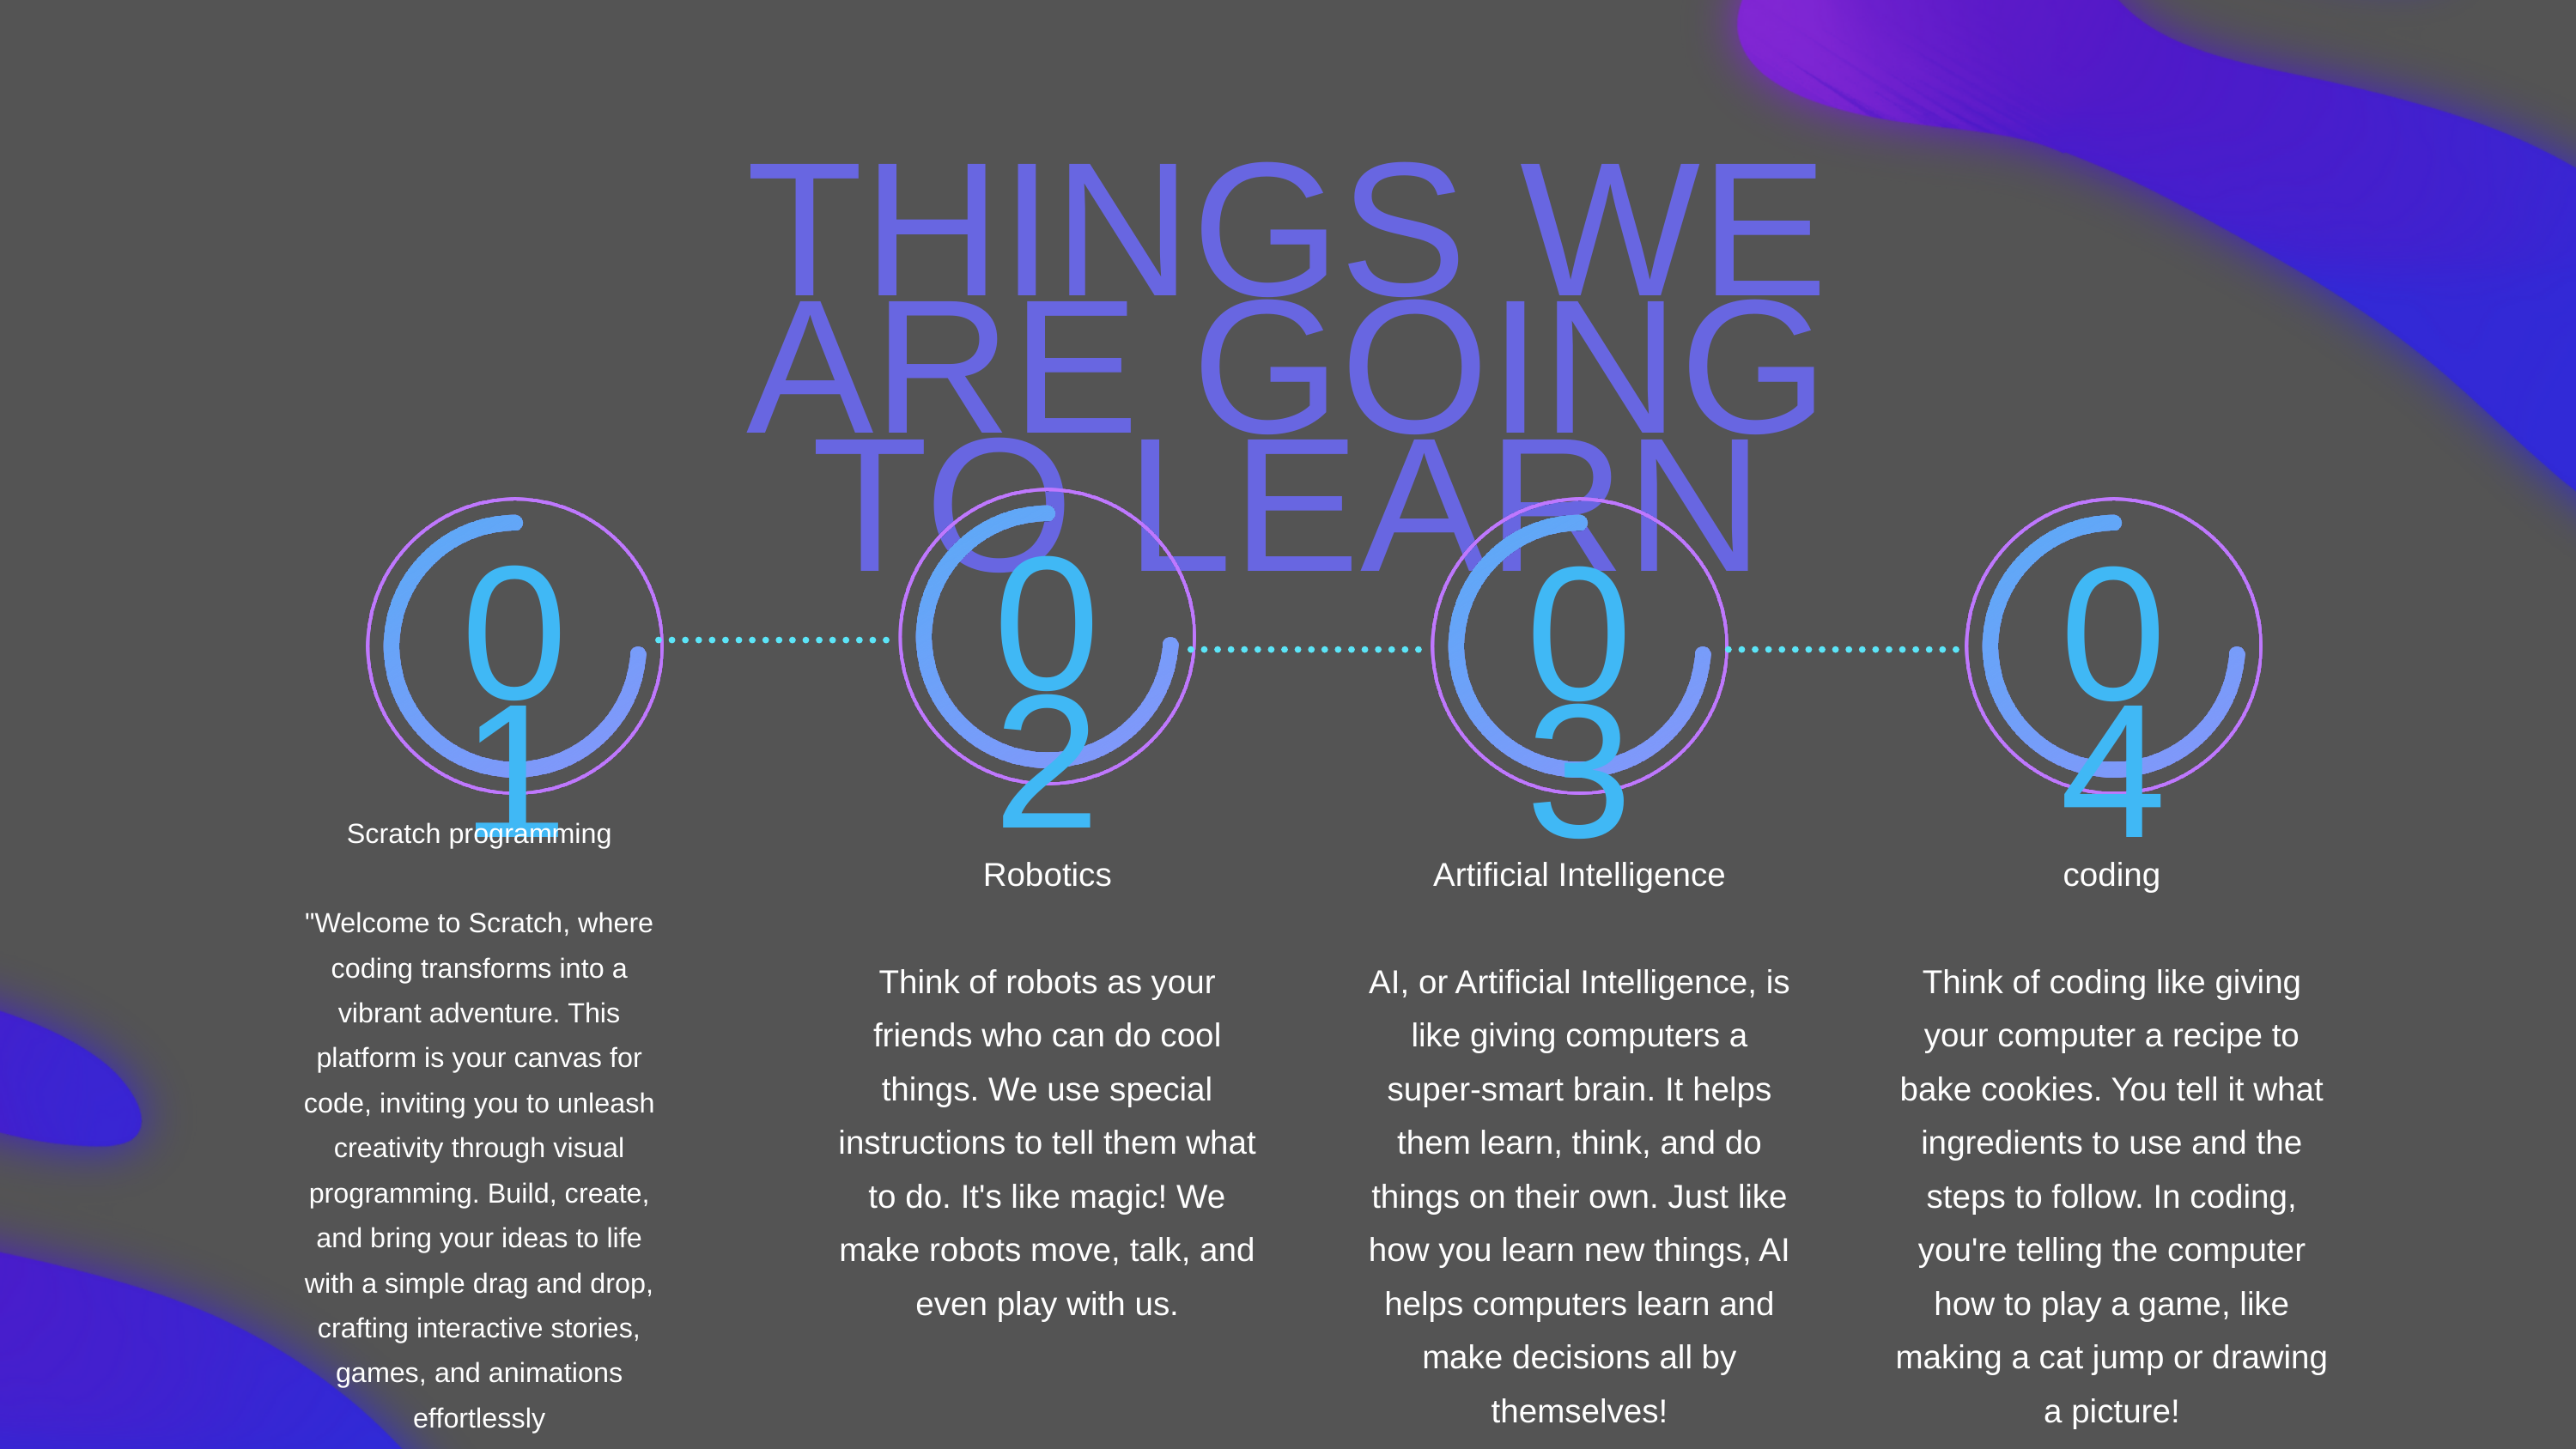

THINGS WE ARE GOING TO LEARN

02
01
03
04

Scratch programming

"Welcome to Scratch, where coding transforms into a vibrant adventure. This platform is your canvas for code, inviting you to unleash creativity through visual programming. Build, create, and bring your ideas to life with a simple drag and drop, crafting interactive stories, games, and animations effortlessly
Robotics

Think of robots as your friends who can do cool things. We use special instructions to tell them what to do. It's like magic! We make robots move, talk, and even play with us.
Artificial Intelligence

AI, or Artificial Intelligence, is like giving computers a super-smart brain. It helps them learn, think, and do things on their own. Just like how you learn new things, AI helps computers learn and make decisions all by themselves!
coding

Think of coding like giving your computer a recipe to bake cookies. You tell it what ingredients to use and the steps to follow. In coding, you're telling the computer how to play a game, like making a cat jump or drawing a picture!